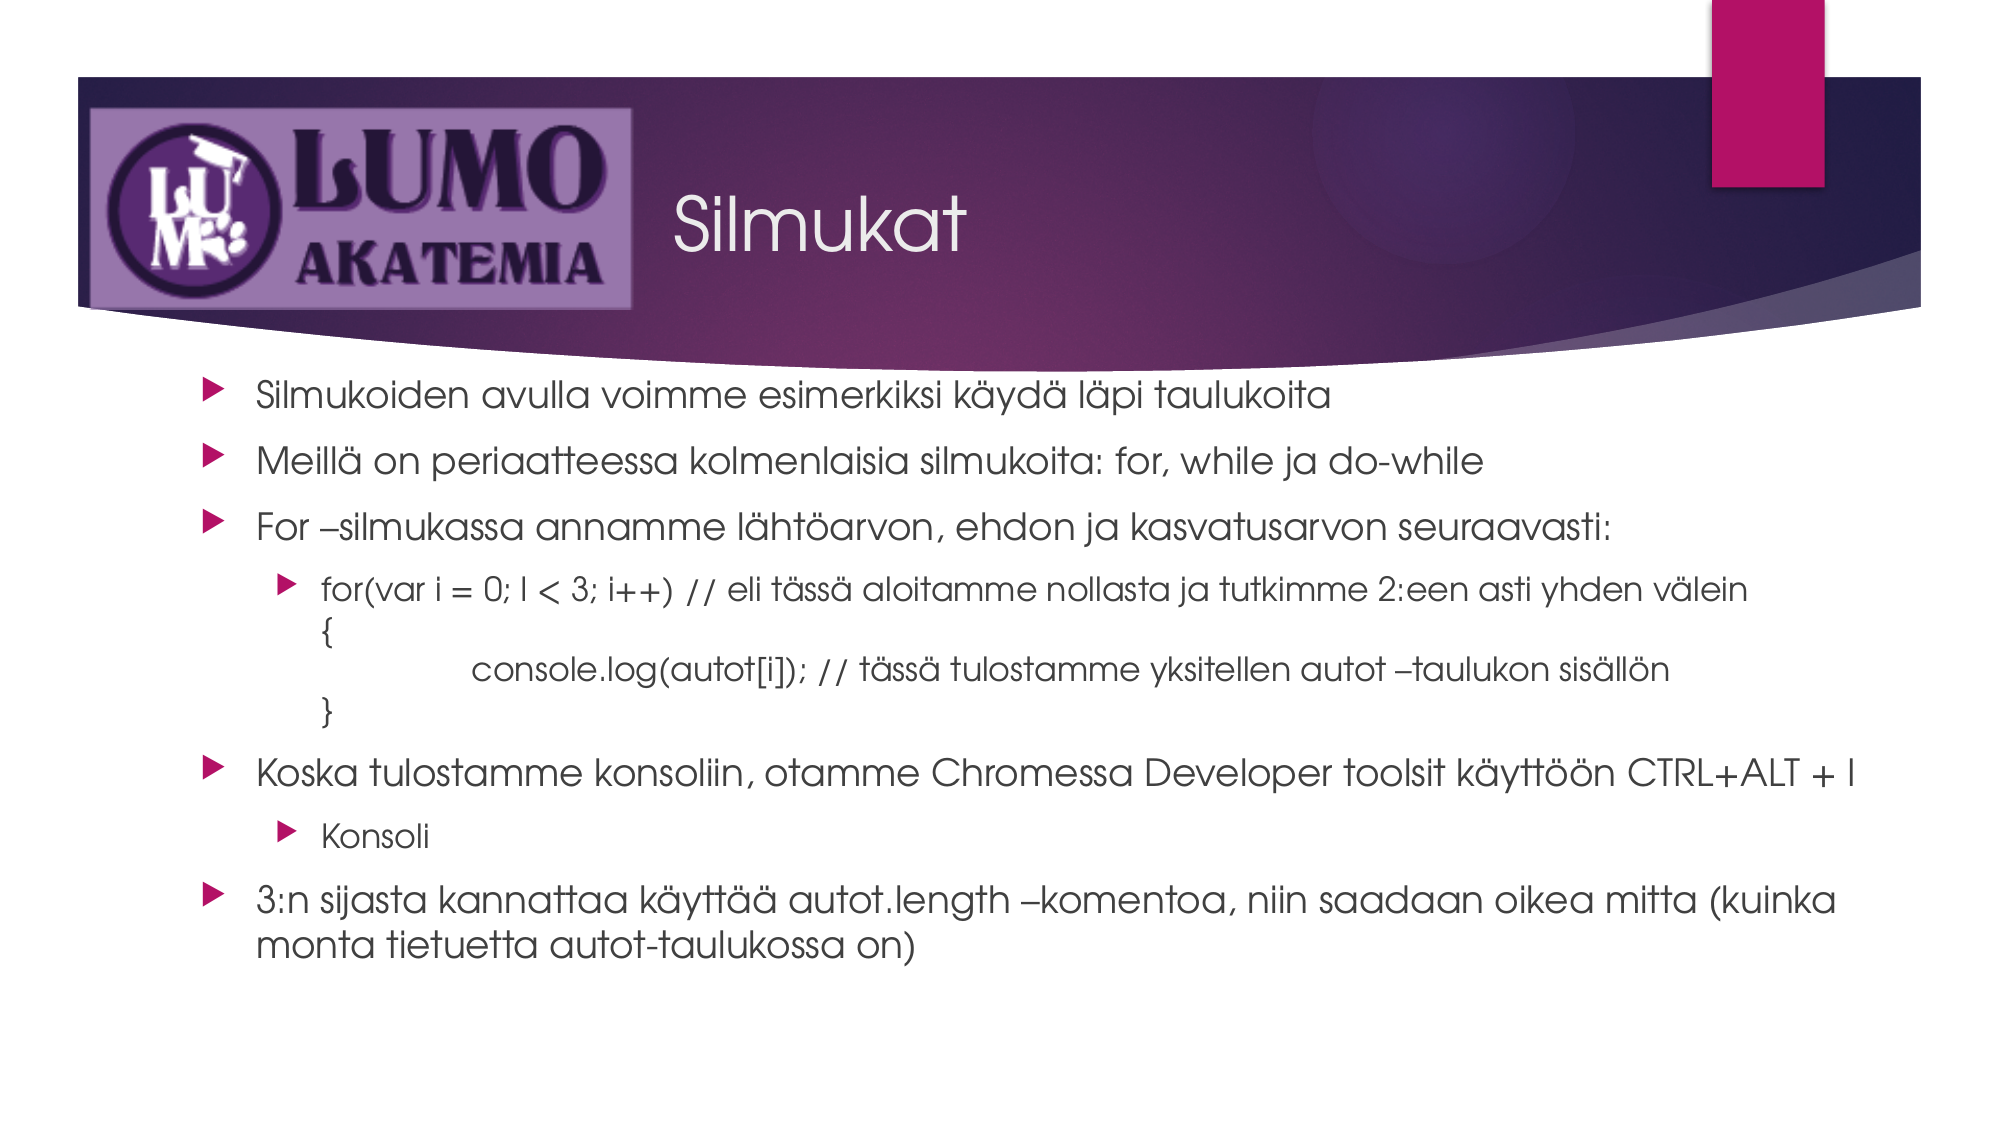

# Silmukat
Silmukoiden avulla voimme esimerkiksi käydä läpi taulukoita
Meillä on periaatteessa kolmenlaisia silmukoita: for, while ja do-while
For –silmukassa annamme lähtöarvon, ehdon ja kasvatusarvon seuraavasti:
for(var i = 0; I < 3; i++) // eli tässä aloitamme nollasta ja tutkimme 2:een asti yhden välein
{
	console.log(autot[i]); // tässä tulostamme yksitellen autot –taulukon sisällön
}
Koska tulostamme konsoliin, otamme Chromessa Developer toolsit käyttöön CTRL+ALT + I
Konsoli
3:n sijasta kannattaa käyttää autot.length –komentoa, niin saadaan oikea mitta (kuinka monta tietuetta autot-taulukossa on)